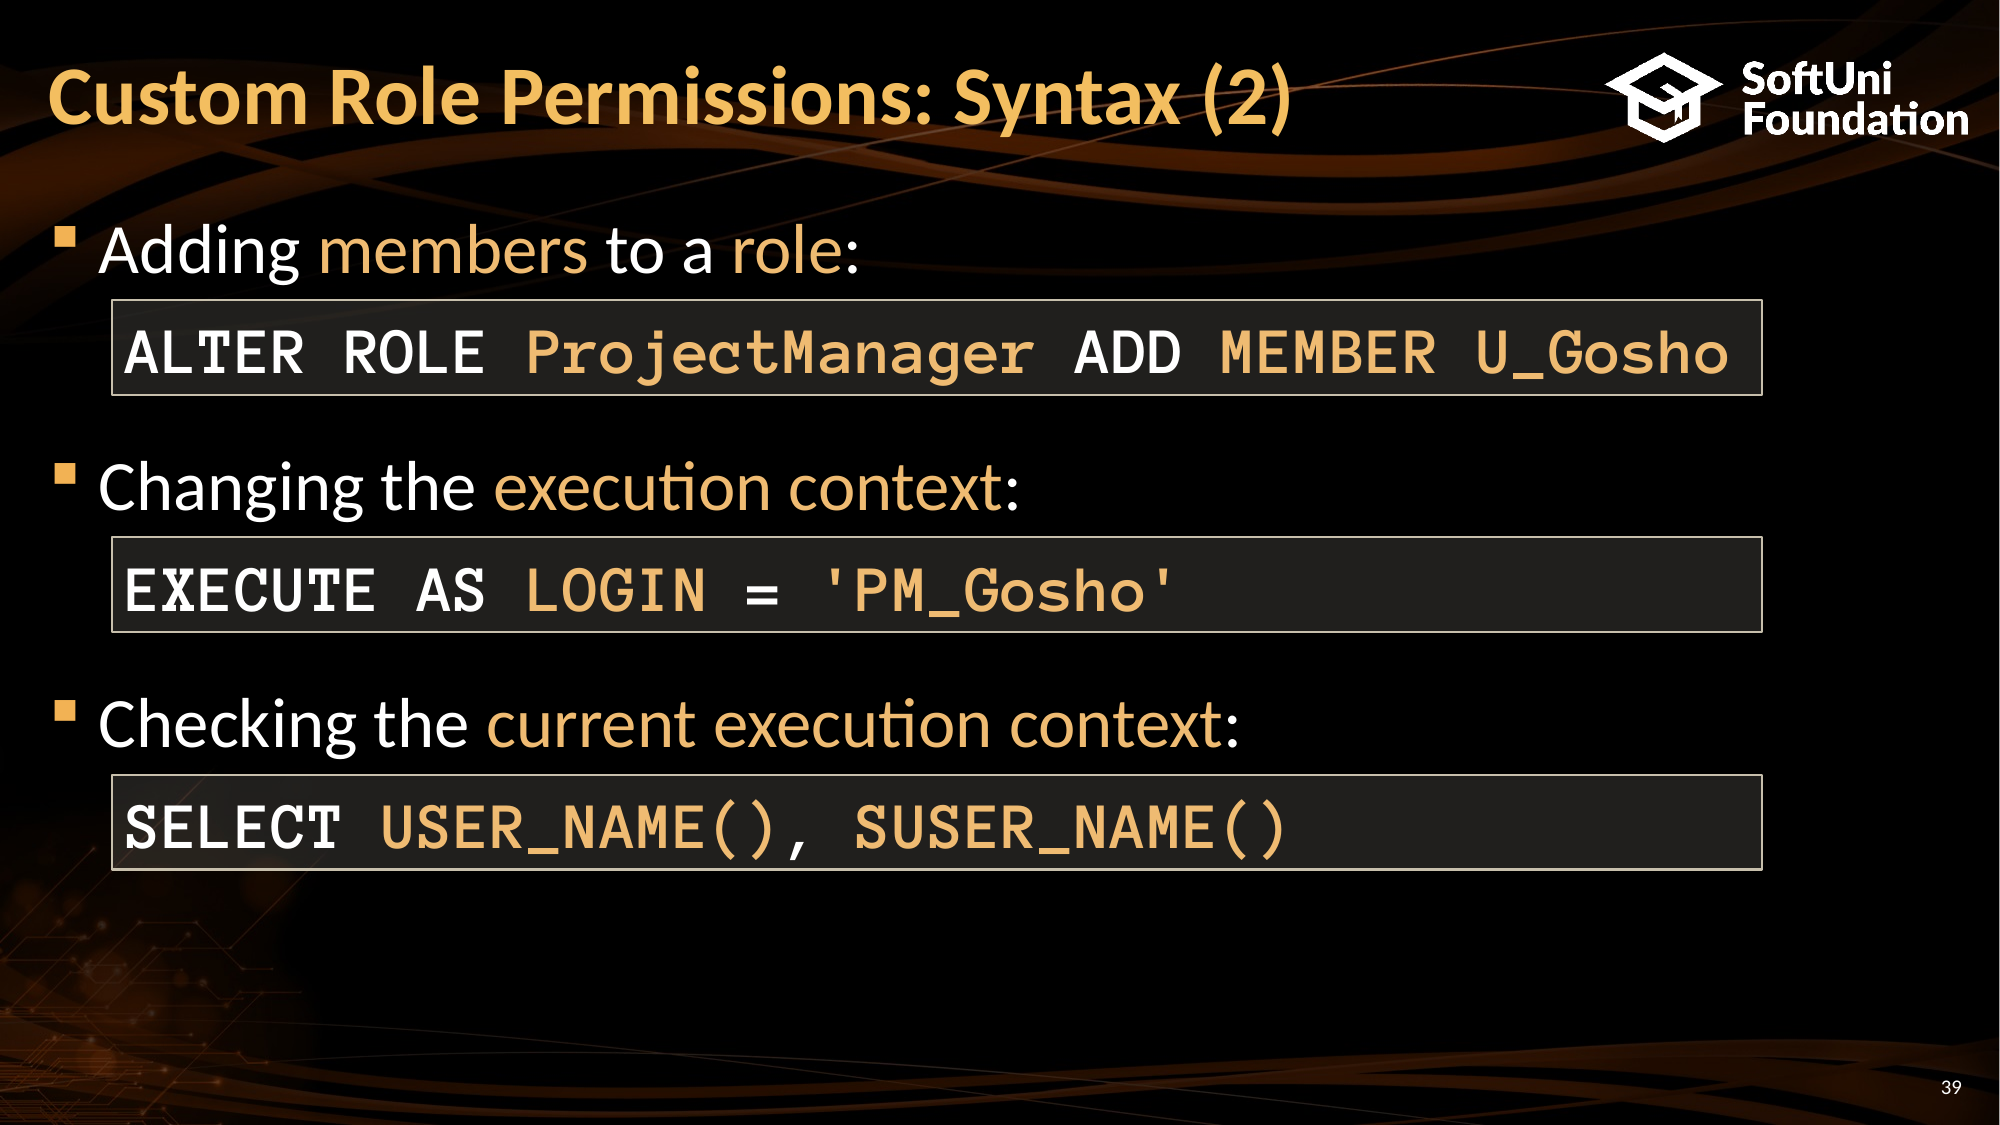

# Custom Role Permissions: Syntax (2)
Adding members to a role:

Changing the execution context:

Checking the current execution context:
ALTER ROLE ProjectManager ADD MEMBER U_Gosho
EXECUTE AS LOGIN = 'PM_Gosho'
SELECT USER_NAME(), SUSER_NAME()
39